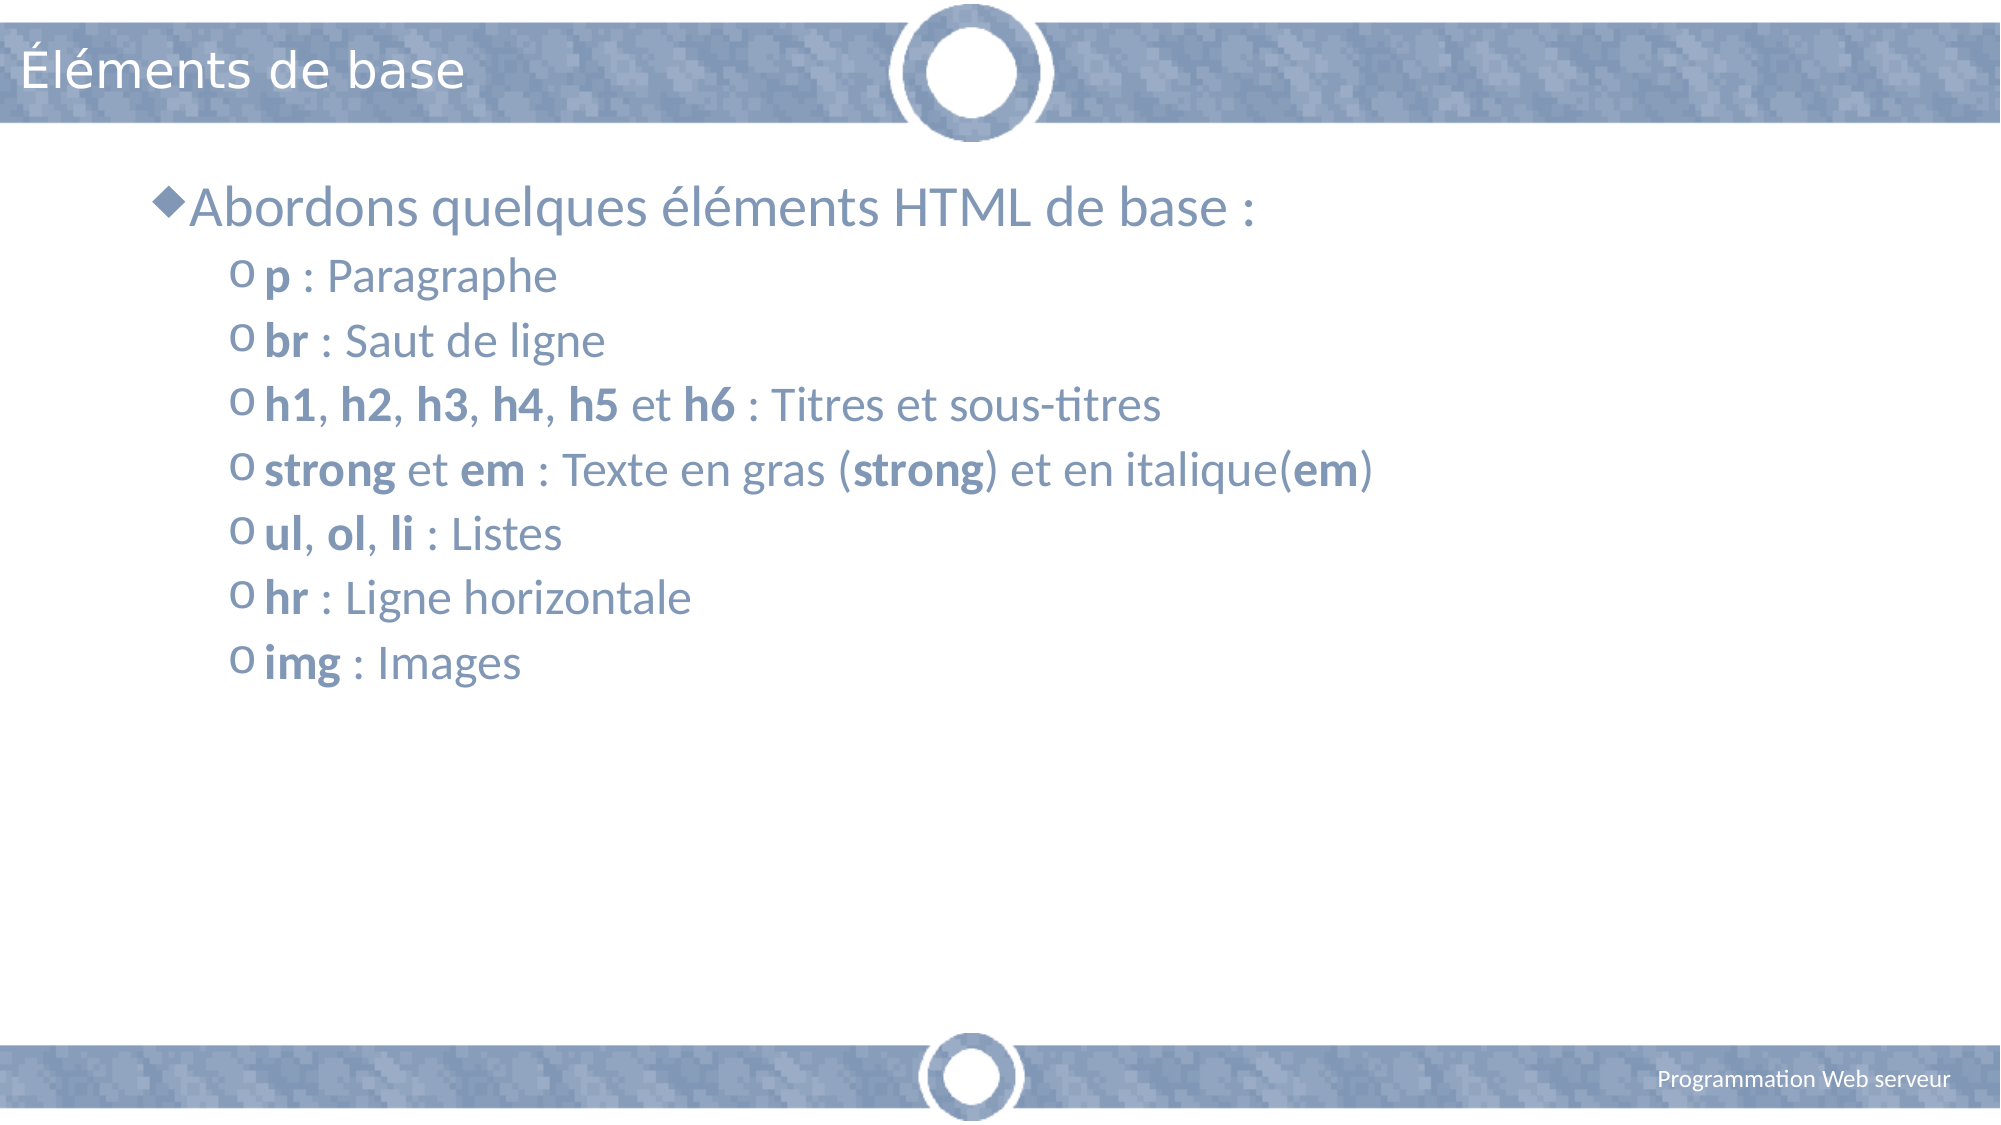

# Éléments de base
Abordons quelques éléments HTML de base :
p : Paragraphe
br : Saut de ligne
h1, h2, h3, h4, h5 et h6 : Titres et sous-titres
strong et em : Texte en gras (strong) et en italique(em)
ul, ol, li : Listes
hr : Ligne horizontale
img : Images